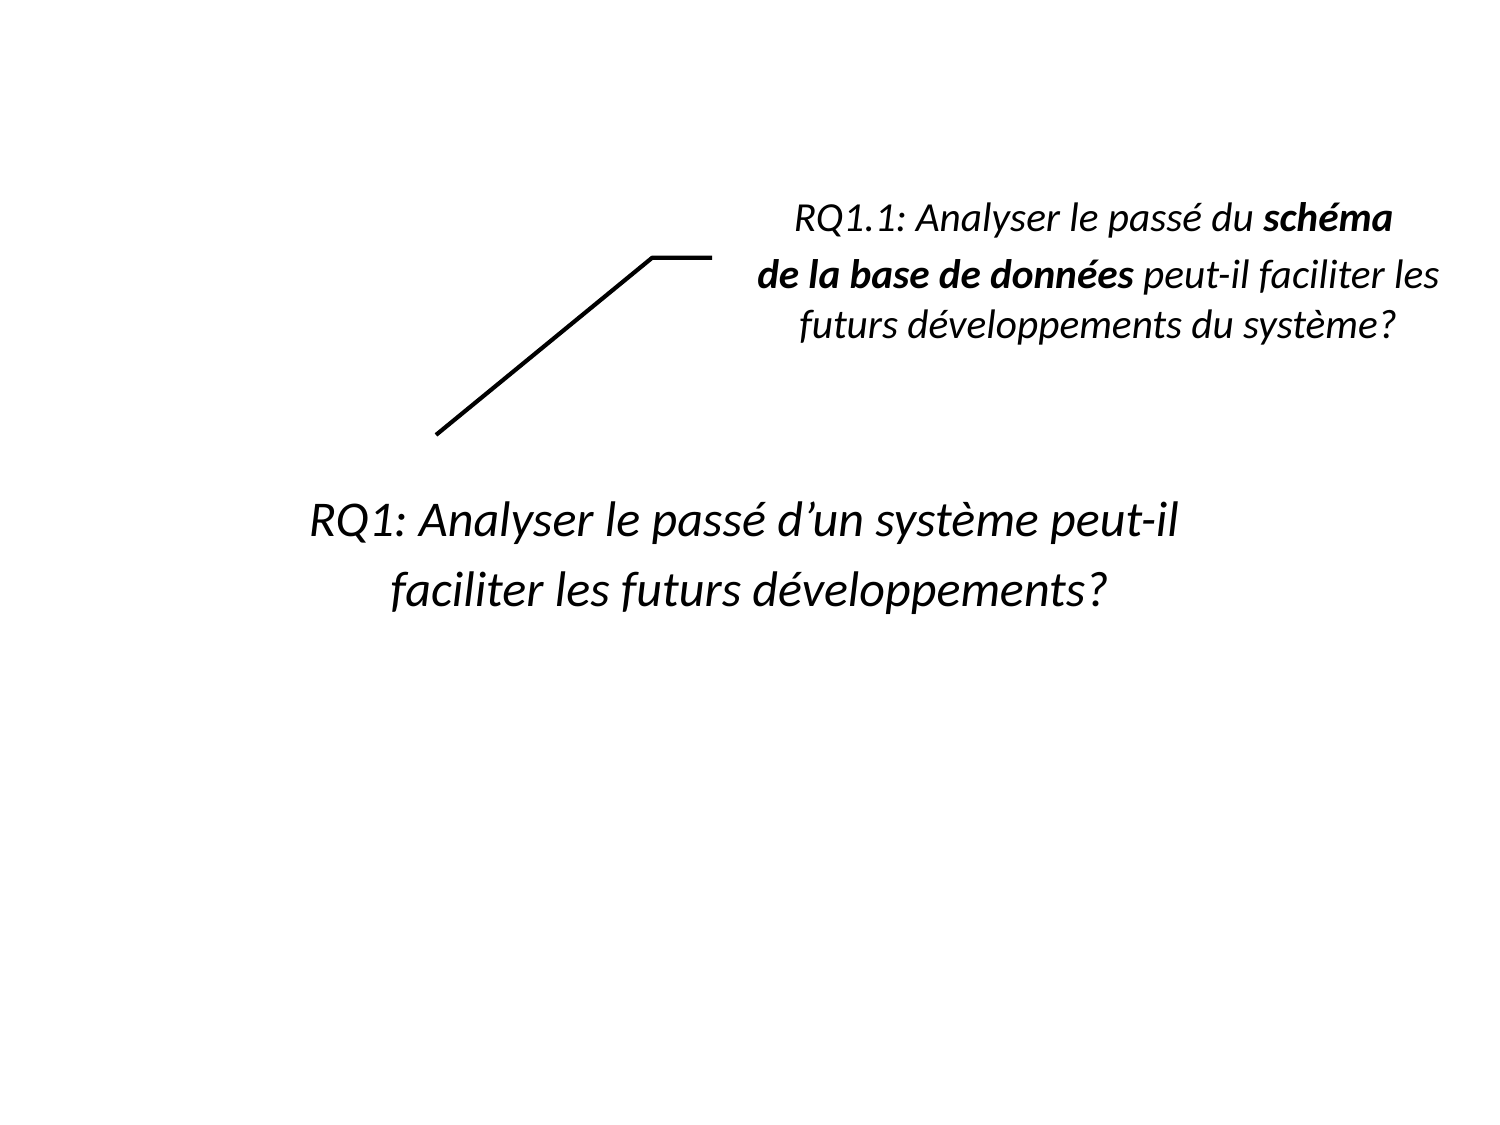

RQ1.1: Analyser le passé du schéma
de la base de données peut-il faciliter les futurs développements du système?

RQ1: Analyser le passé d’un système peut-il
faciliter les futurs développements?